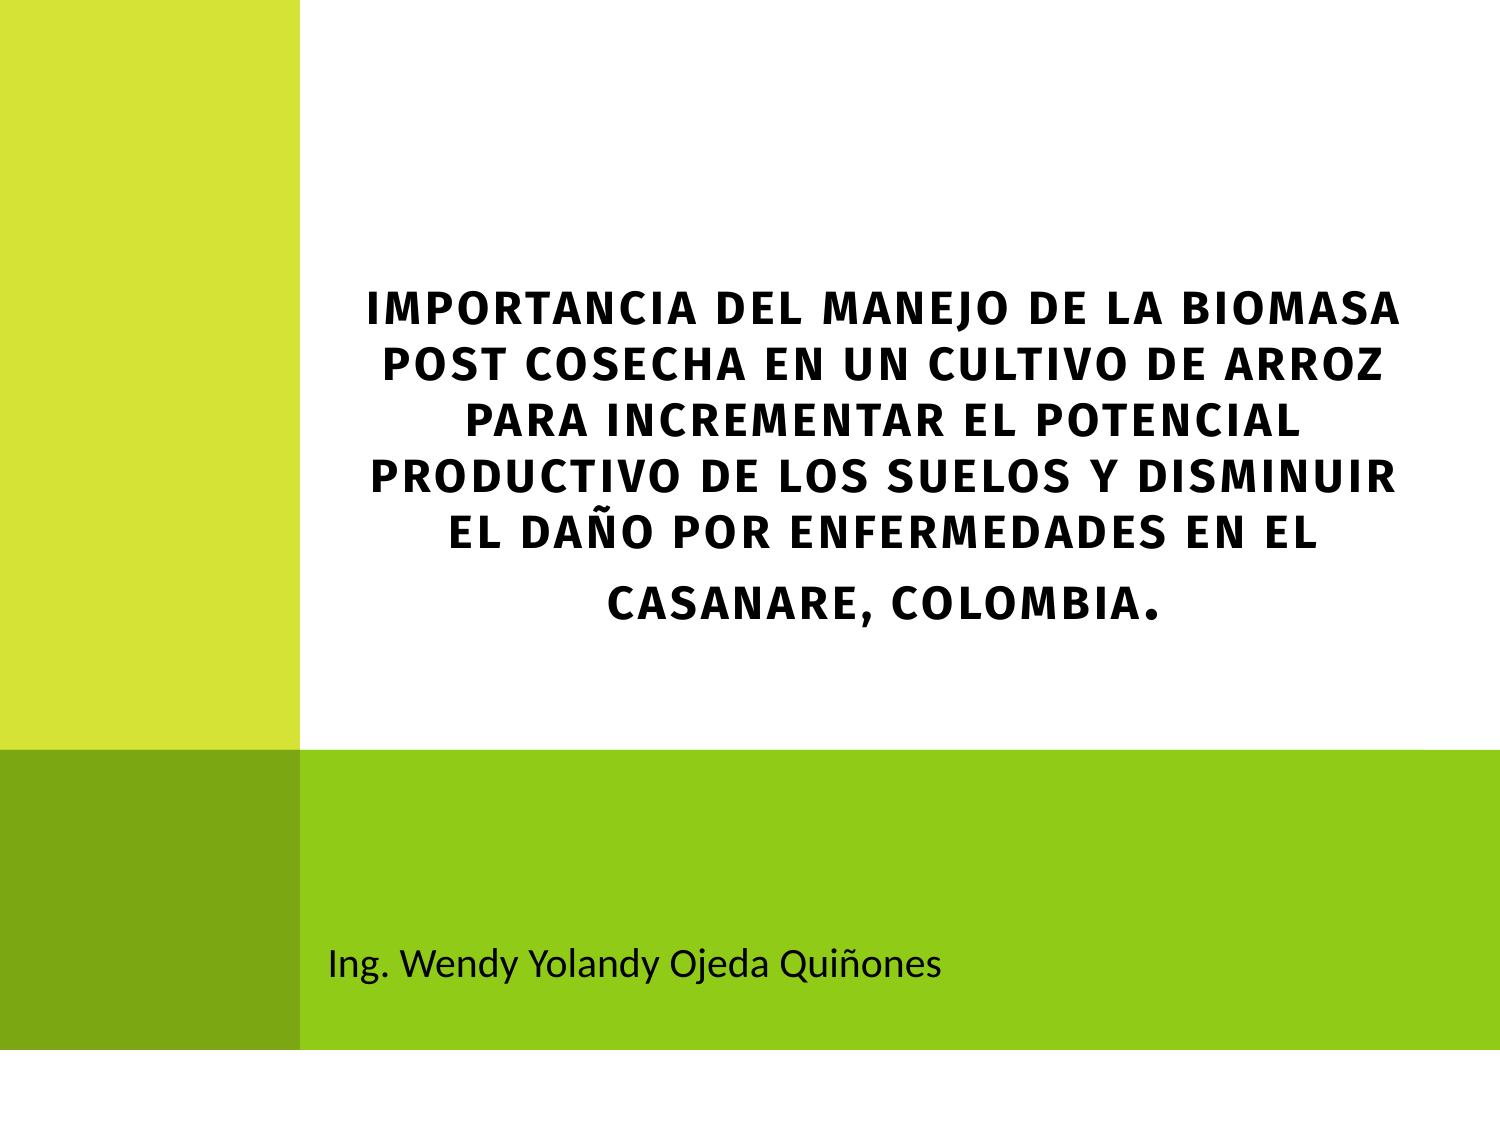

# IMPORTANCIA DEL MANEJO DE LA BIOMASA POST COSECHA EN UN CULTIVO DE ARROZ PARA INCREMENTAR EL POTENCIAL PRODUCTIVO DE LOS SUELOS Y DISMINUIR EL DAÑO POR ENFERMEDADES EN EL CASANARE, COLOMBIA.
Ing. Wendy Yolandy Ojeda Quiñones